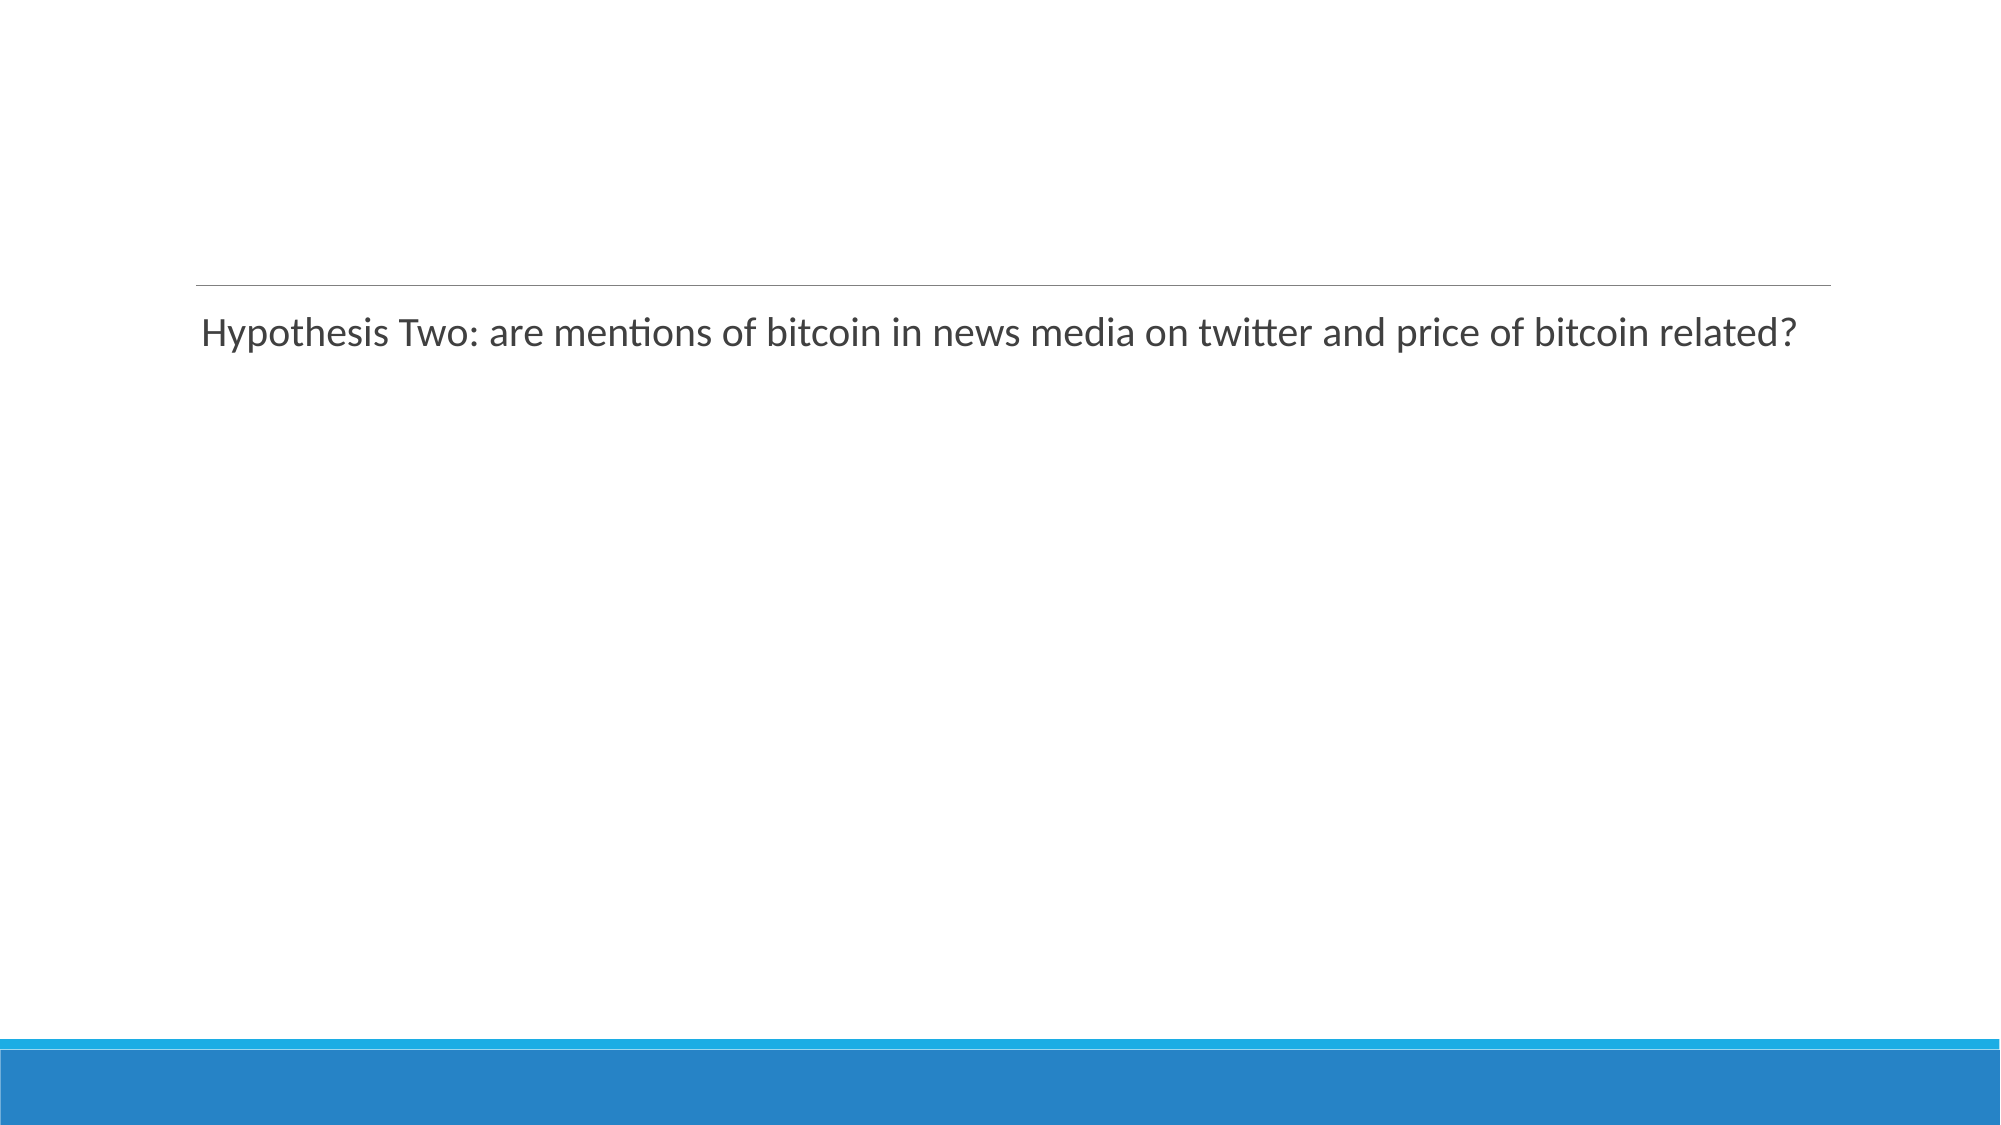

Hypothesis Two: are mentions of bitcoin in news media on twitter and price of bitcoin related?